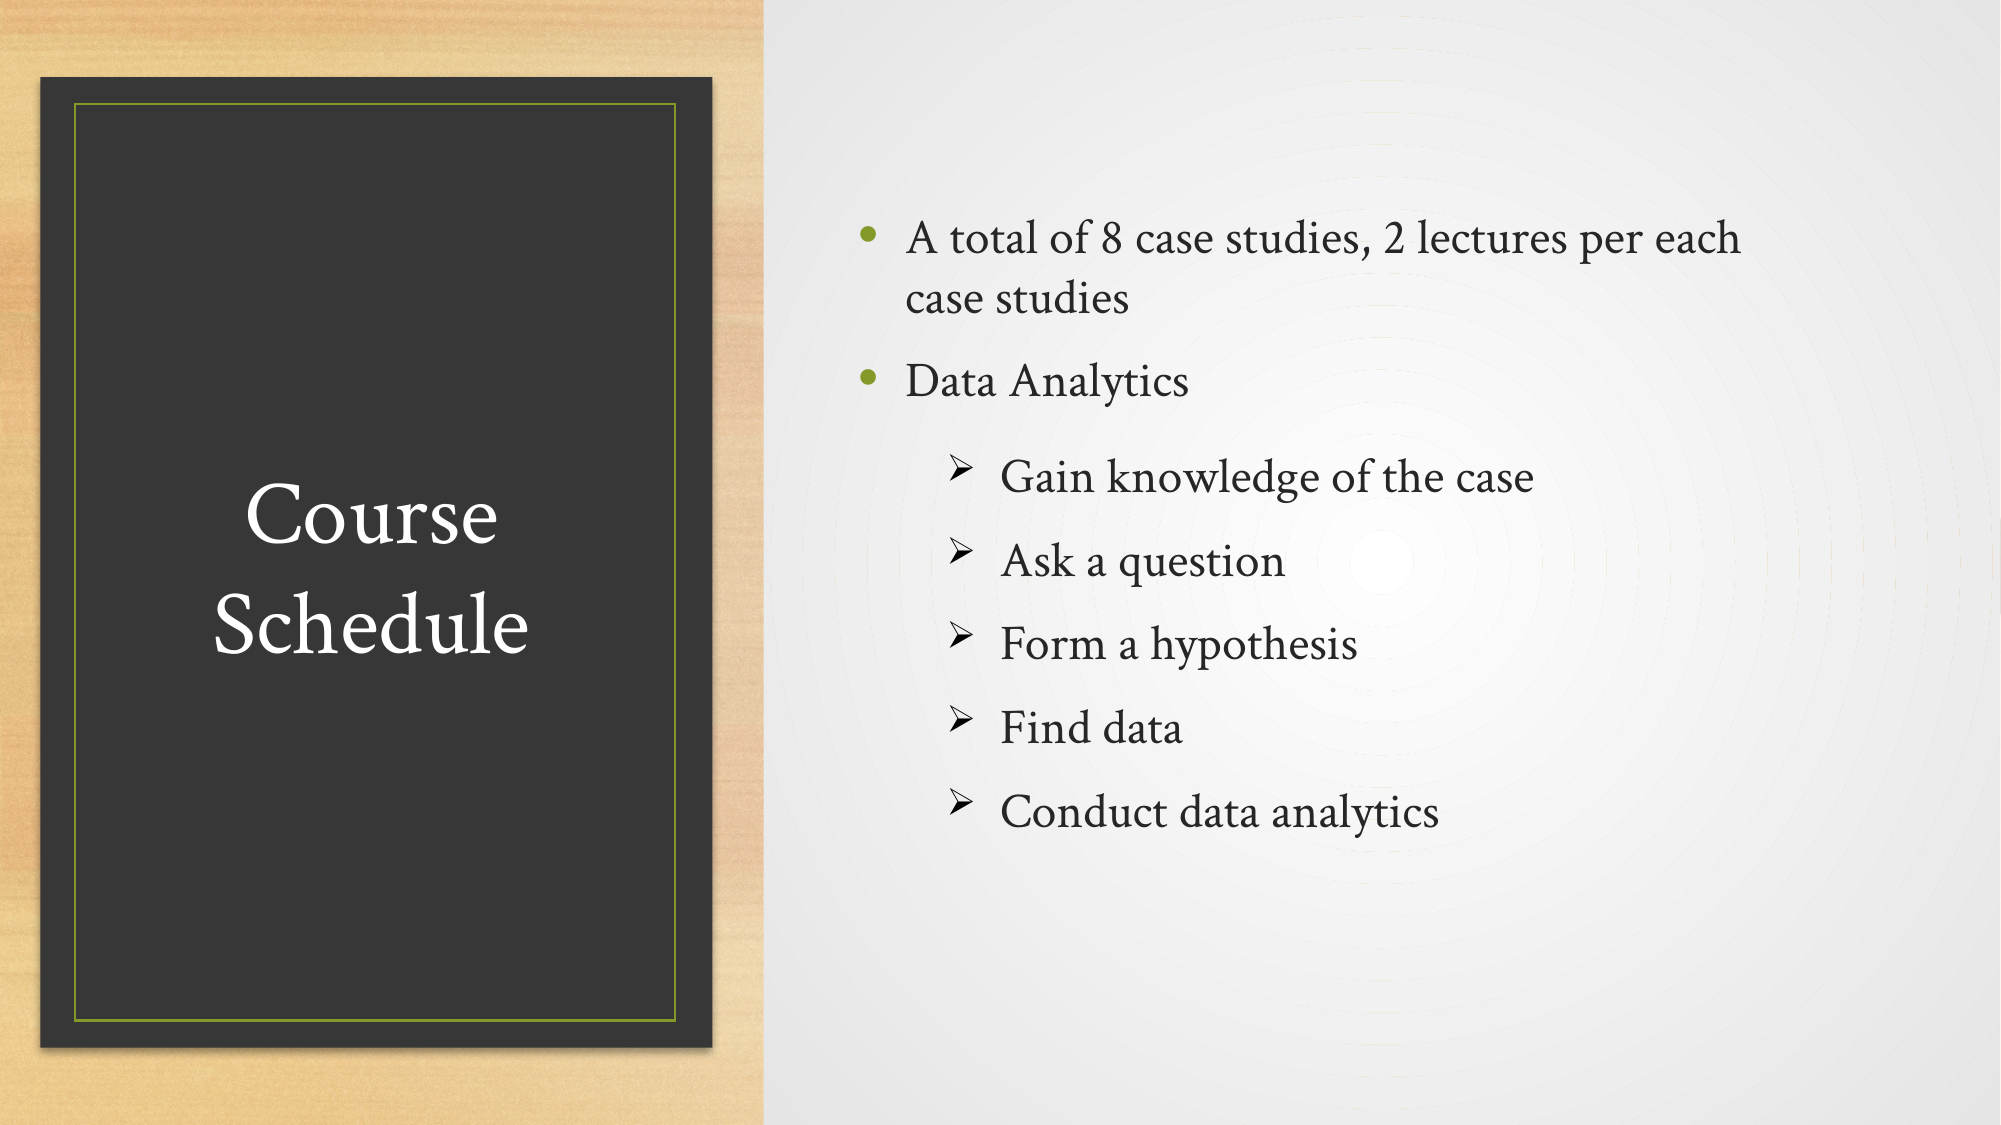

A total of 8 case studies, 2 lectures per each case studies
Data Analytics
Gain knowledge of the case
Ask a question
Form a hypothesis
Find data
Conduct data analytics

# Course Schedule